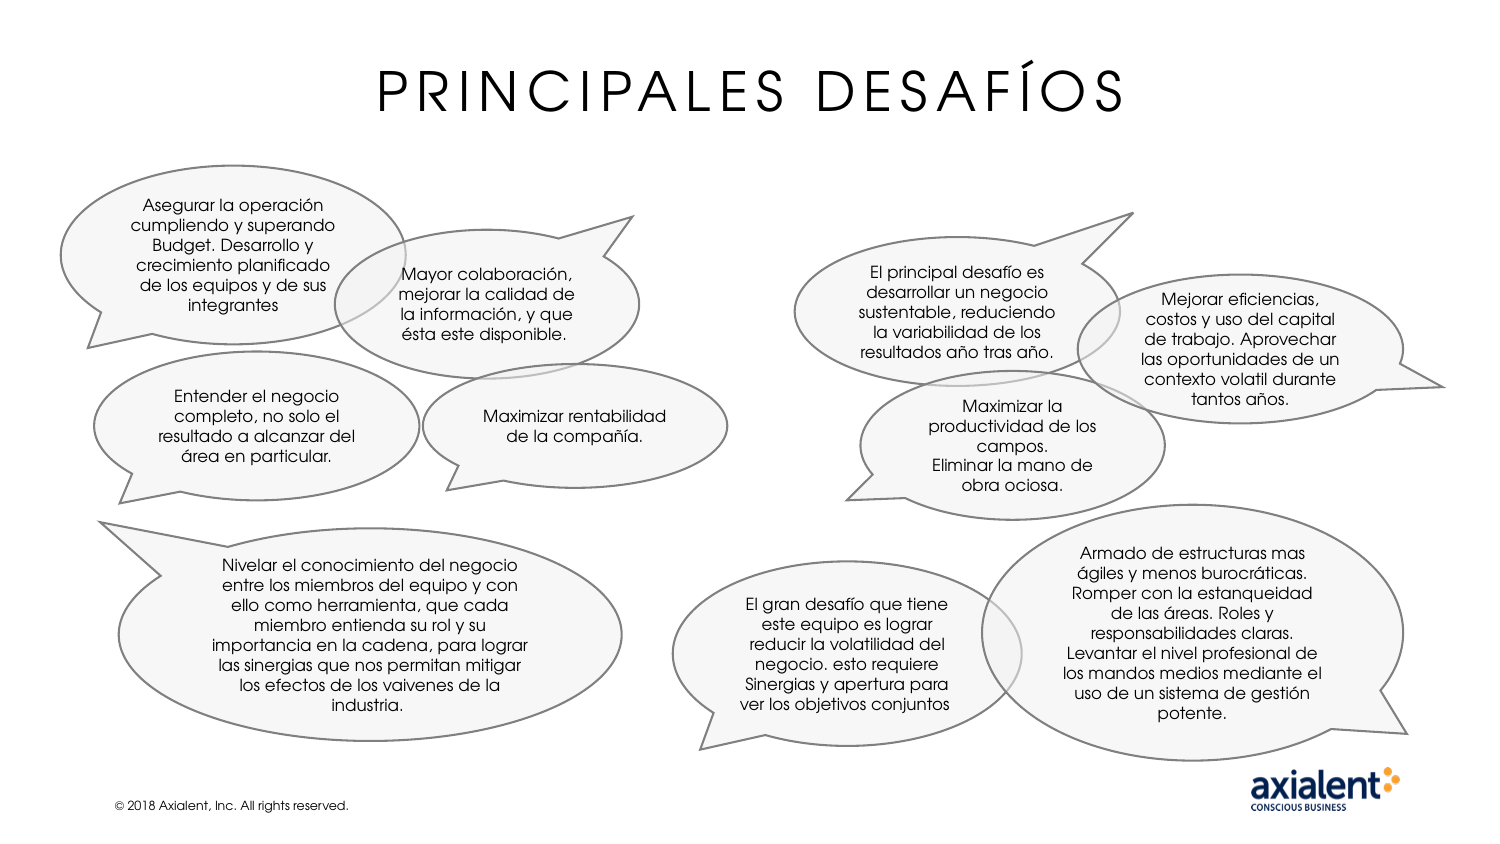

# Principales desafíos
Asegurar la operación cumpliendo y superando Budget. Desarrollo y crecimiento planificado de los equipos y de sus integrantes
Mayor colaboración, mejorar la calidad de la información, y que ésta este disponible.
El principal desafío es desarrollar un negocio sustentable, reduciendo la variabilidad de los resultados año tras año.
Mejorar eficiencias, costos y uso del capital de trabajo. Aprovechar las oportunidades de un contexto volatil durante tantos años.
Entender el negocio completo, no solo el resultado a alcanzar del área en particular.
Maximizar rentabilidad de la compañía.
Maximizar la productividad de los campos.
Eliminar la mano de obra ociosa.
Armado de estructuras mas ágiles y menos burocráticas. Romper con la estanqueidad de las áreas. Roles y responsabilidades claras. Levantar el nivel profesional de los mandos medios mediante el uso de un sistema de gestión potente.
Nivelar el conocimiento del negocio entre los miembros del equipo y con ello como herramienta, que cada miembro entienda su rol y su importancia en la cadena, para lograr las sinergias que nos permitan mitigar los efectos de los vaivenes de la industria.
El gran desafío que tiene este equipo es lograr reducir la volatilidad del negocio. esto requiere Sinergias y apertura para ver los objetivos conjuntos